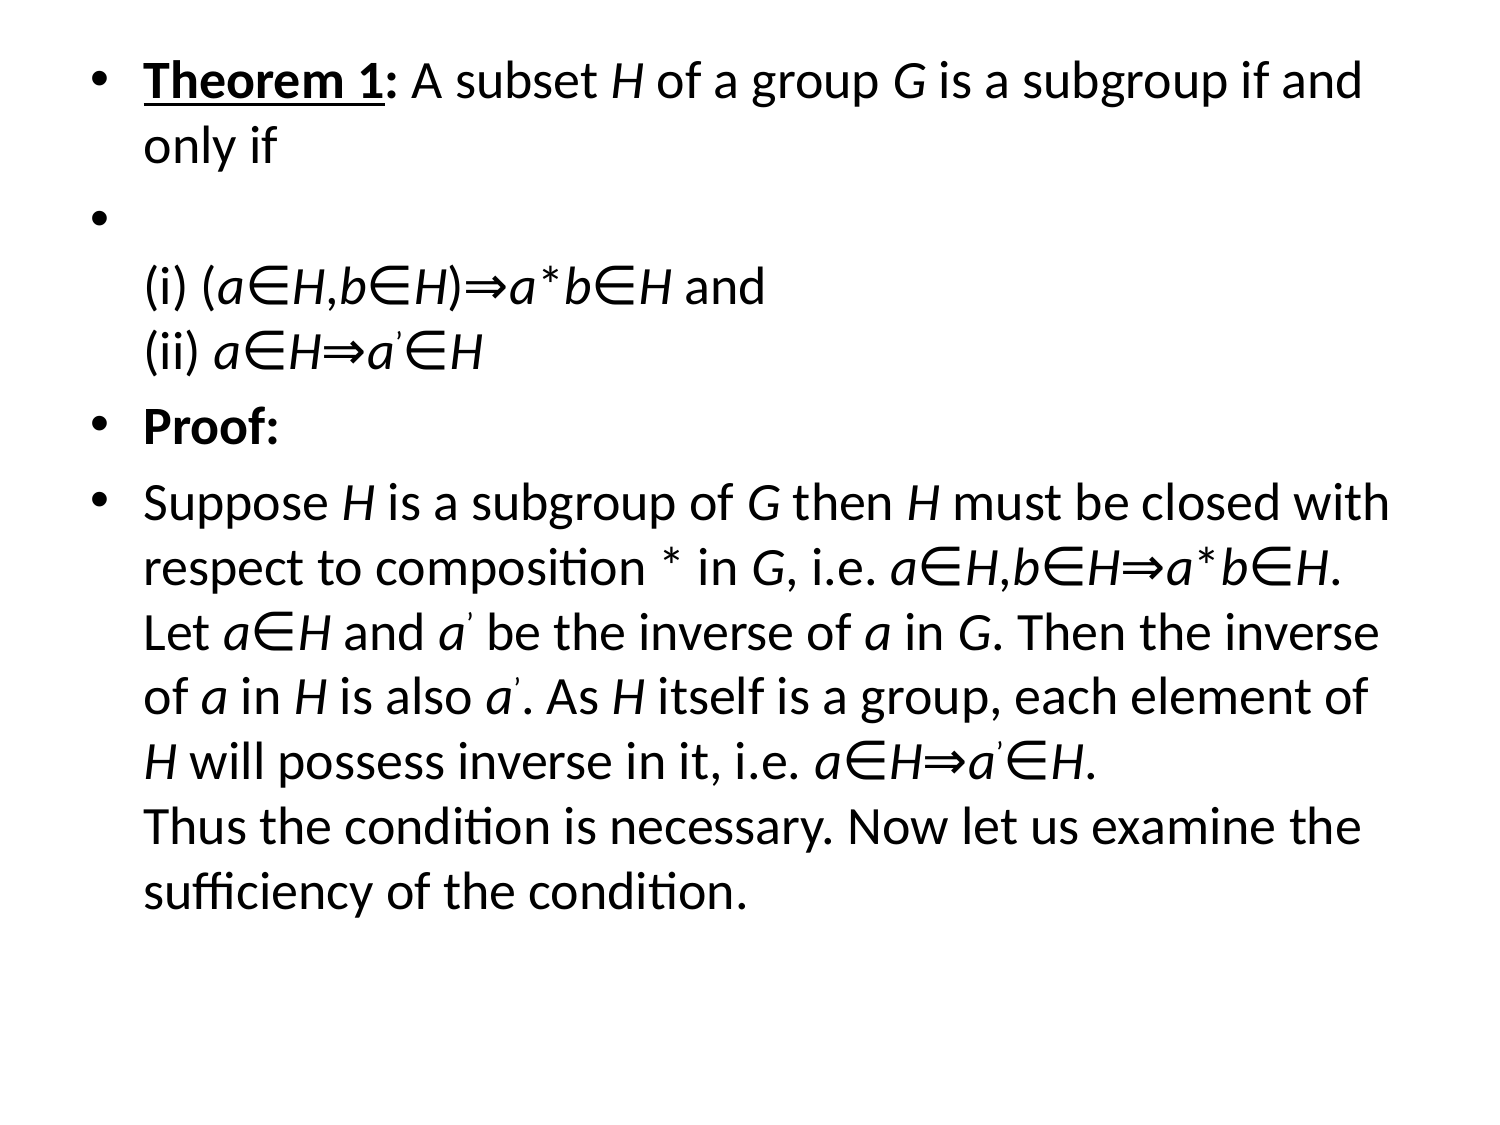

Theorem 1: A subset H of a group G is a subgroup if and only if
(i) (a∈H,b∈H)⇒a*b∈H and
(ii) a∈H⇒a’∈H
Proof:
Suppose H is a subgroup of G then H must be closed with respect to composition * in G, i.e. a∈H,b∈H⇒a*b∈H.
Let a∈H and a’ be the inverse of a in G. Then the inverse of a in H is also a’. As H itself is a group, each element of H will possess inverse in it, i.e. a∈H⇒a’∈H.
Thus the condition is necessary. Now let us examine the sufficiency of the condition.
#